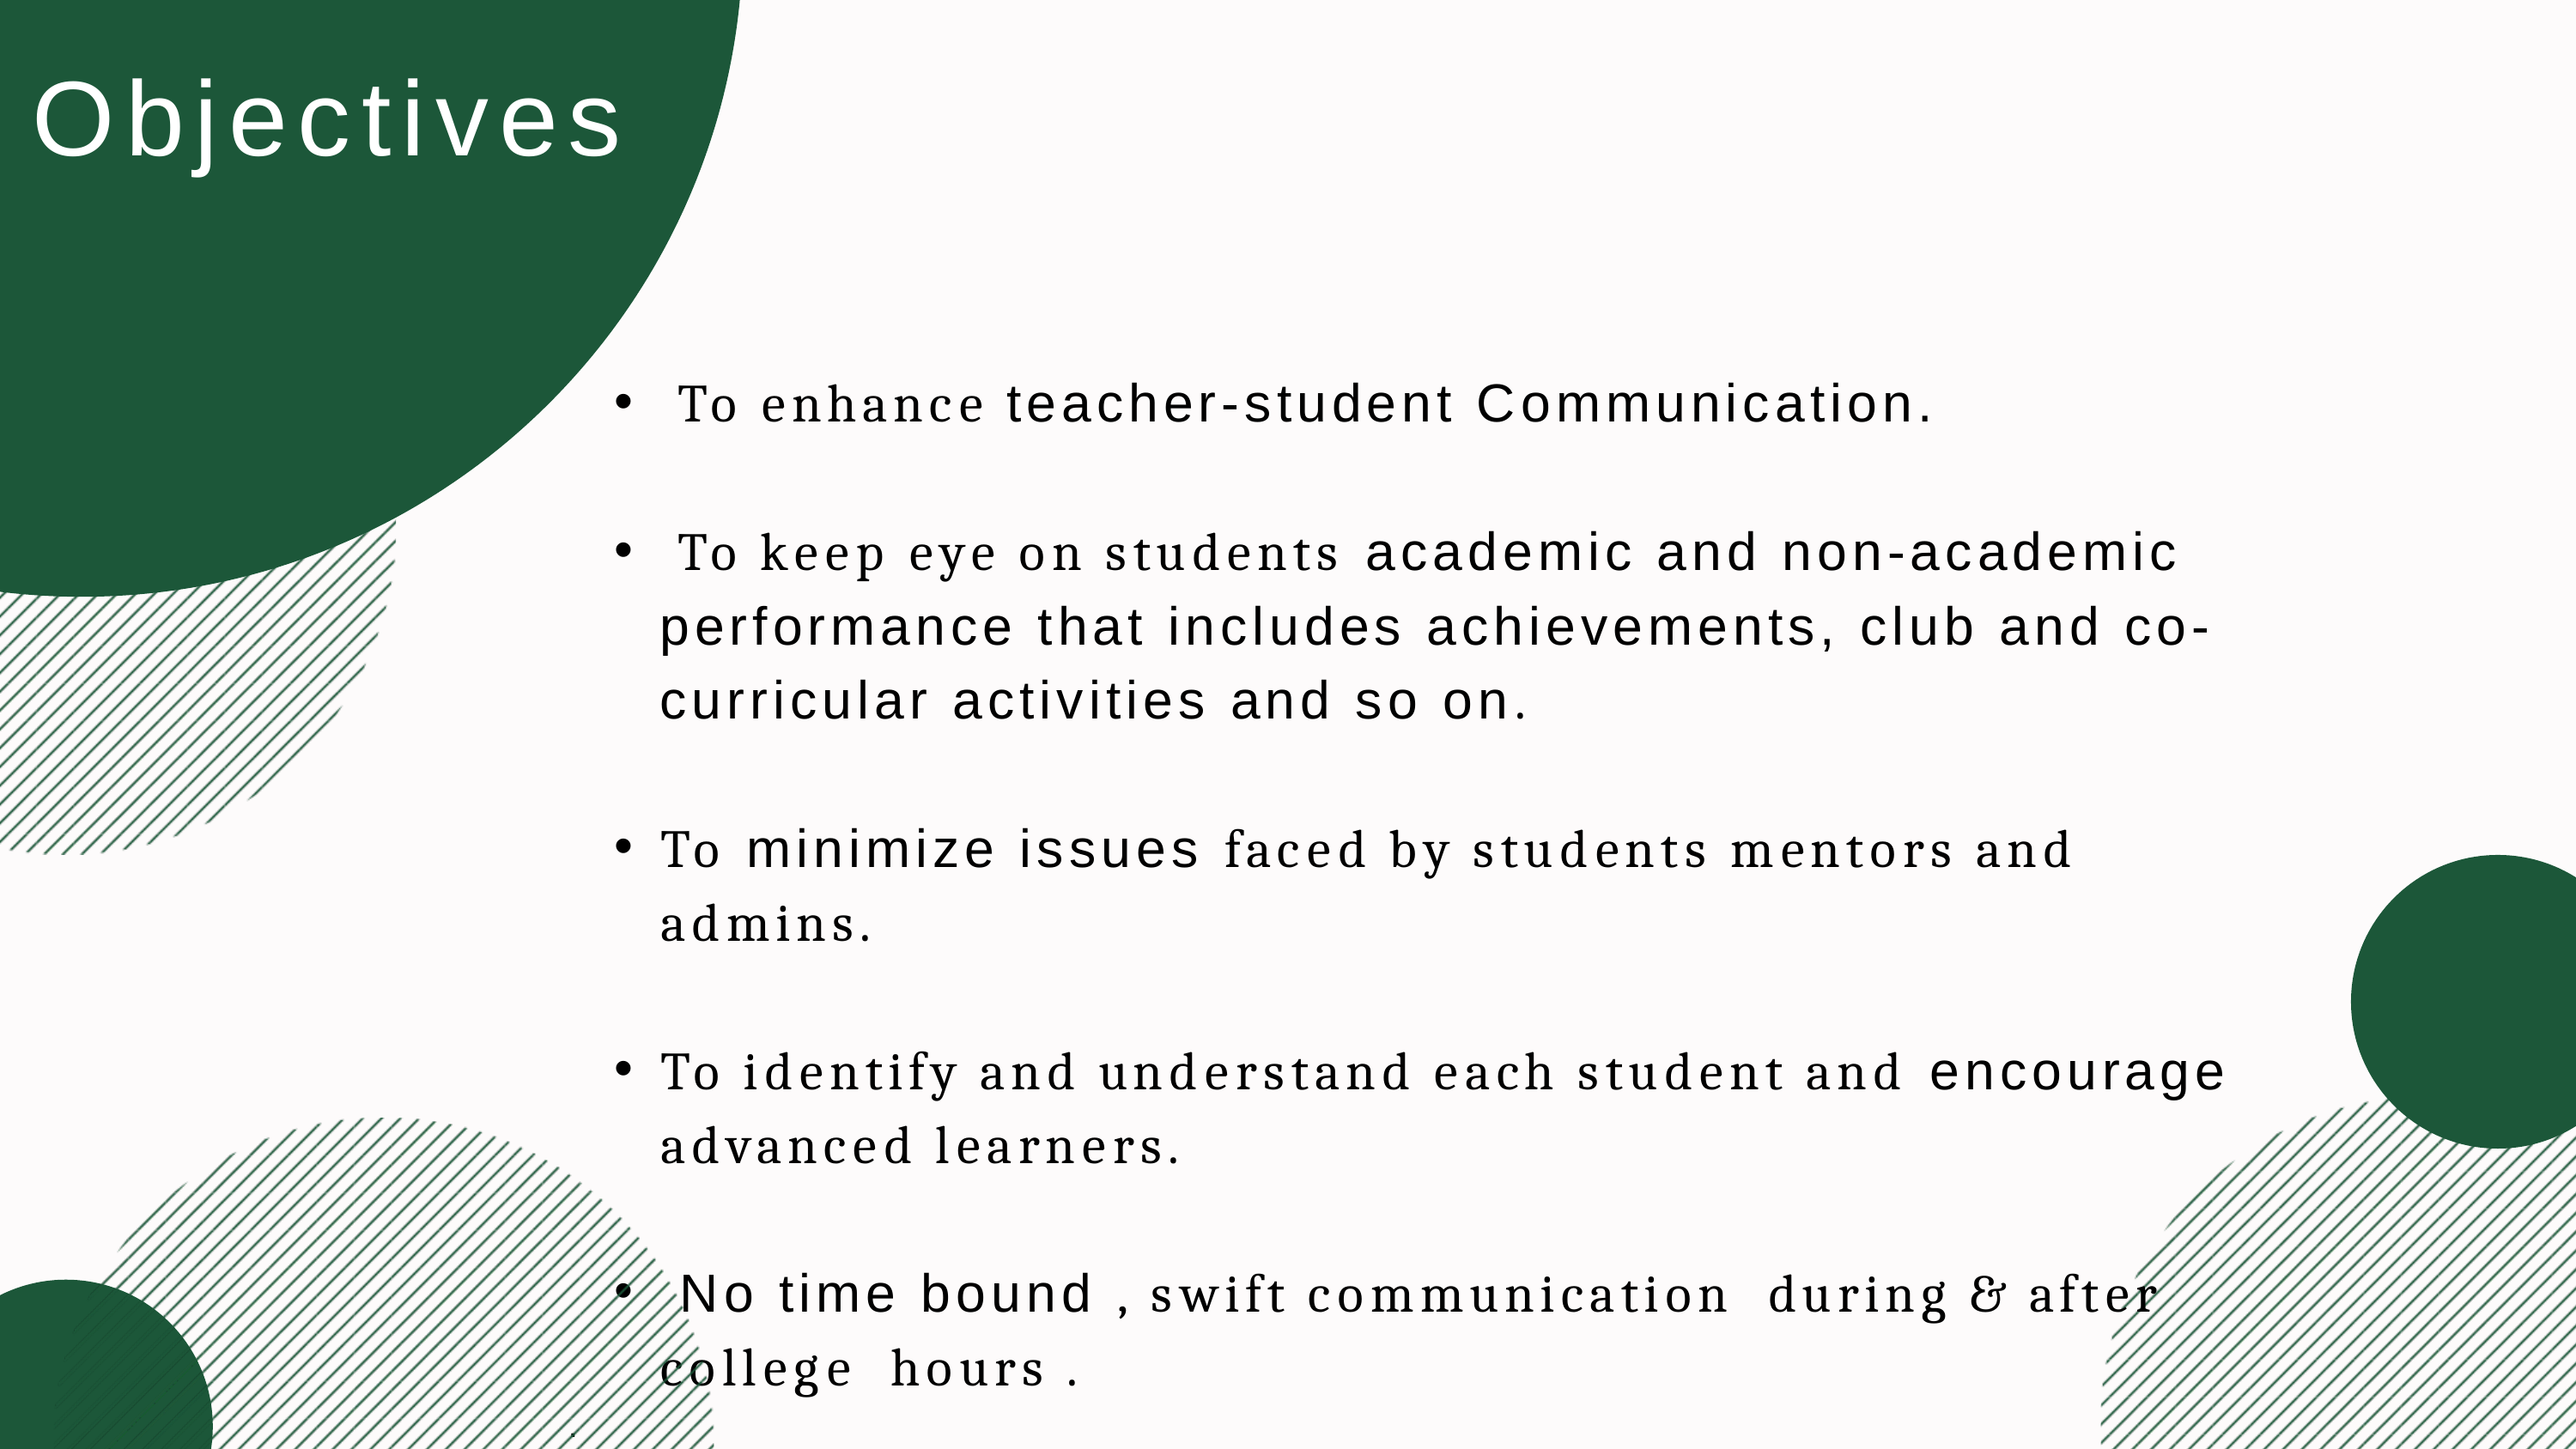

Objectives

 To enhance teacher-student Communication.

 To keep eye on students academic and non-academic performance that includes achievements, club and co-curricular activities and so on.

To minimize issues faced by students mentors and admins.

To identify and understand each student and encourage advanced learners.

 No time bound , swift communication  during & after college  hours .
.